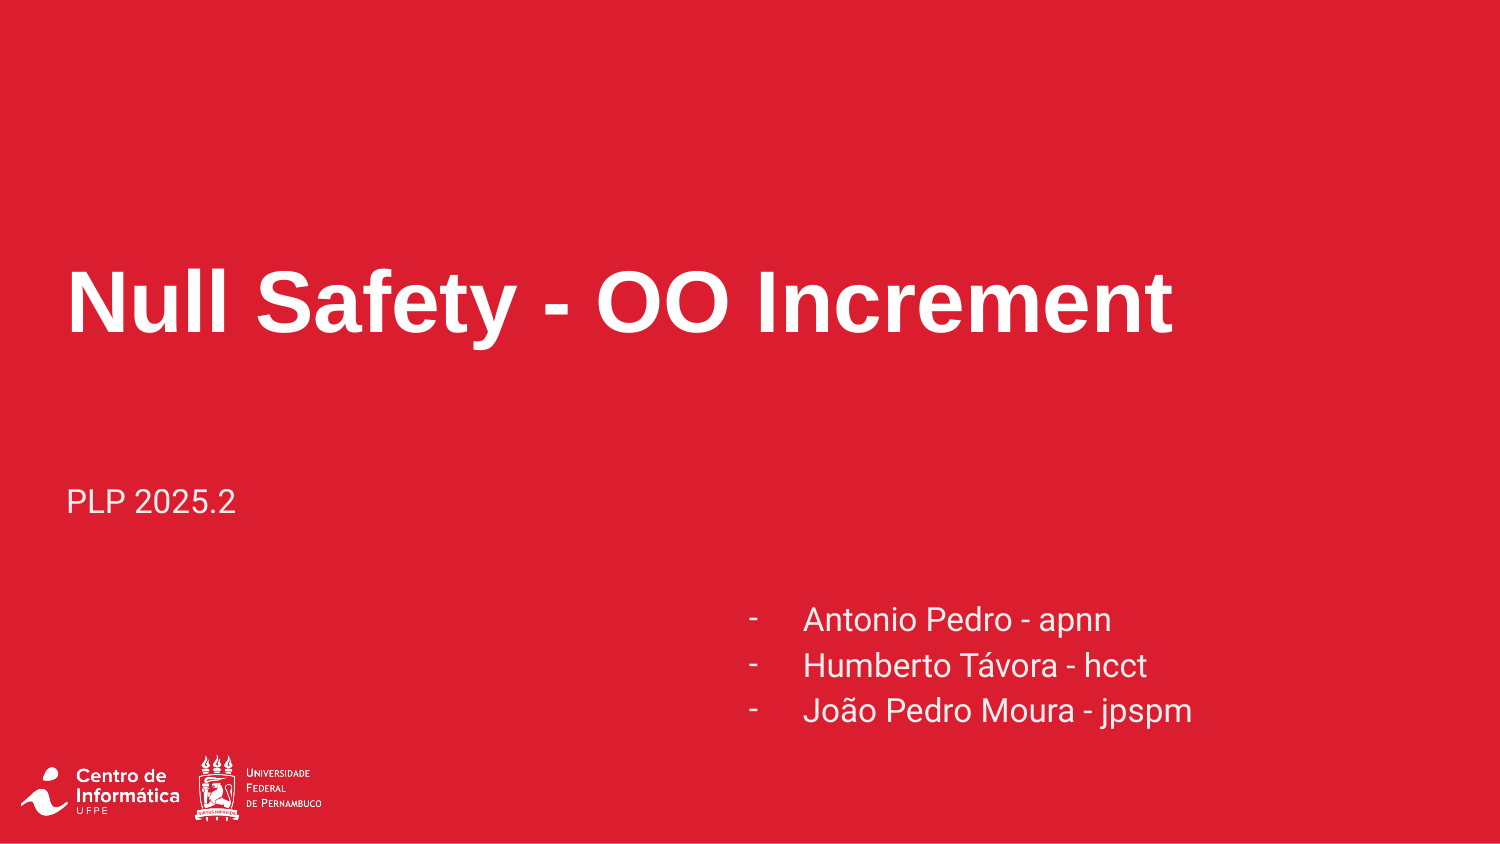

# Null Safety - OO Increment
PLP 2025.2
Antonio Pedro - apnn
Humberto Távora - hcct
João Pedro Moura - jpspm